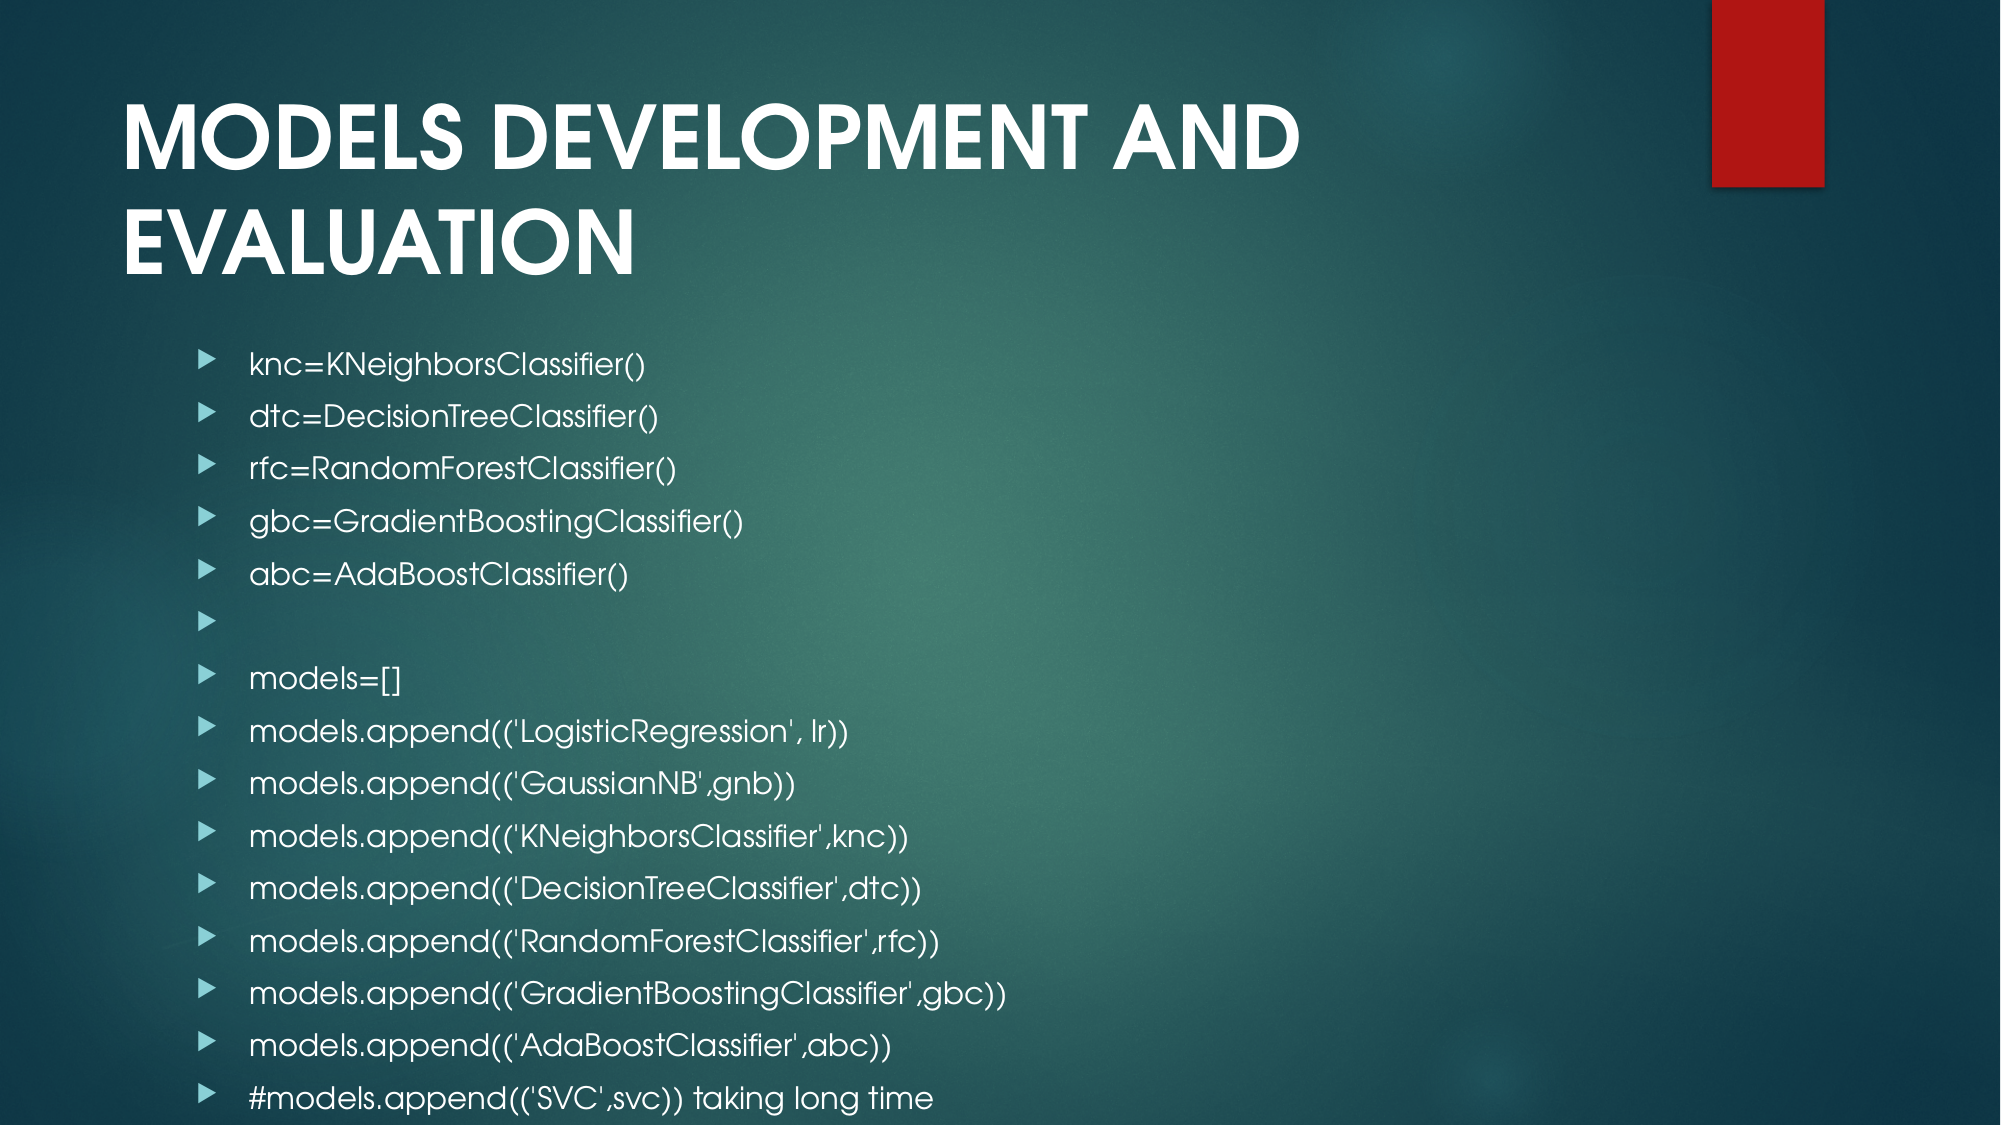

# MODELS DEVELOPMENT AND EVALUATION
knc=KNeighborsClassifier()
dtc=DecisionTreeClassifier()
rfc=RandomForestClassifier()
gbc=GradientBoostingClassifier()
abc=AdaBoostClassifier()

models=[]
models.append(('LogisticRegression', lr))
models.append(('GaussianNB',gnb))
models.append(('KNeighborsClassifier',knc))
models.append(('DecisionTreeClassifier',dtc))
models.append(('RandomForestClassifier',rfc))
models.append(('GradientBoostingClassifier',gbc))
models.append(('AdaBoostClassifier',abc))
#models.append(('SVC',svc)) taking long time